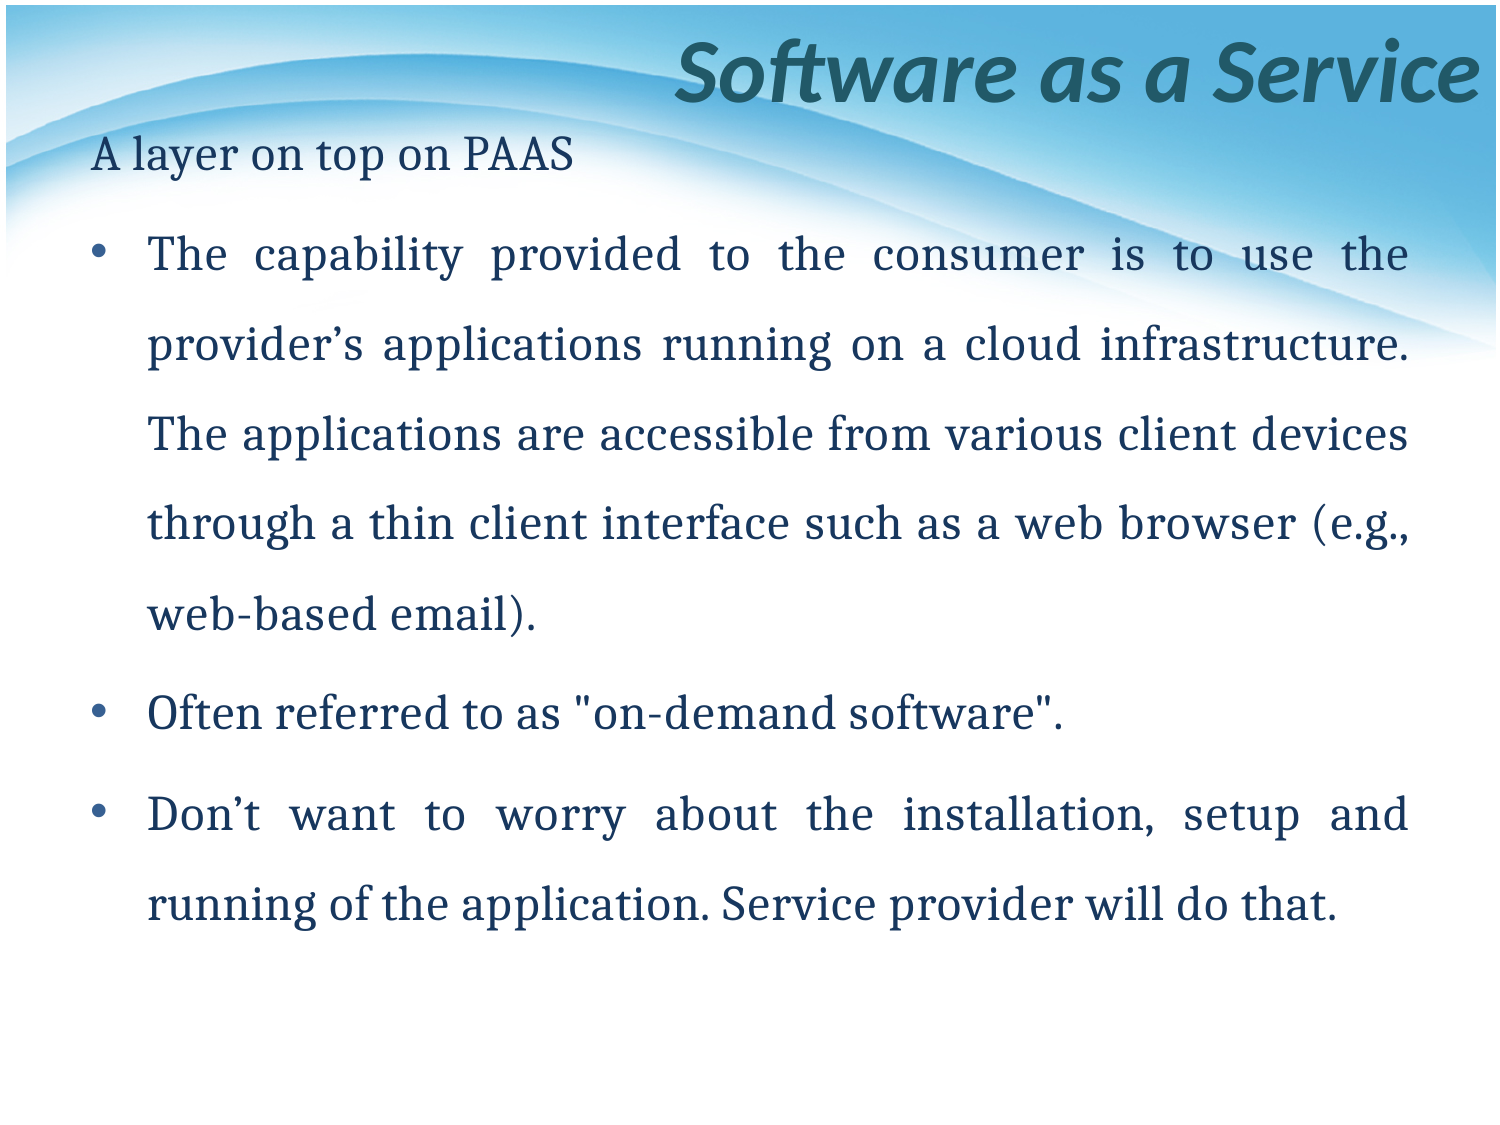

# Software as a Service
A layer on top on PAAS
The capability provided to the consumer is to use the provider’s applications running on a cloud infrastructure. The applications are accessible from various client devices through a thin client interface such as a web browser (e.g., web-based email).
Often referred to as "on-demand software".
Don’t want to worry about the installation, setup and running of the application. Service provider will do that.